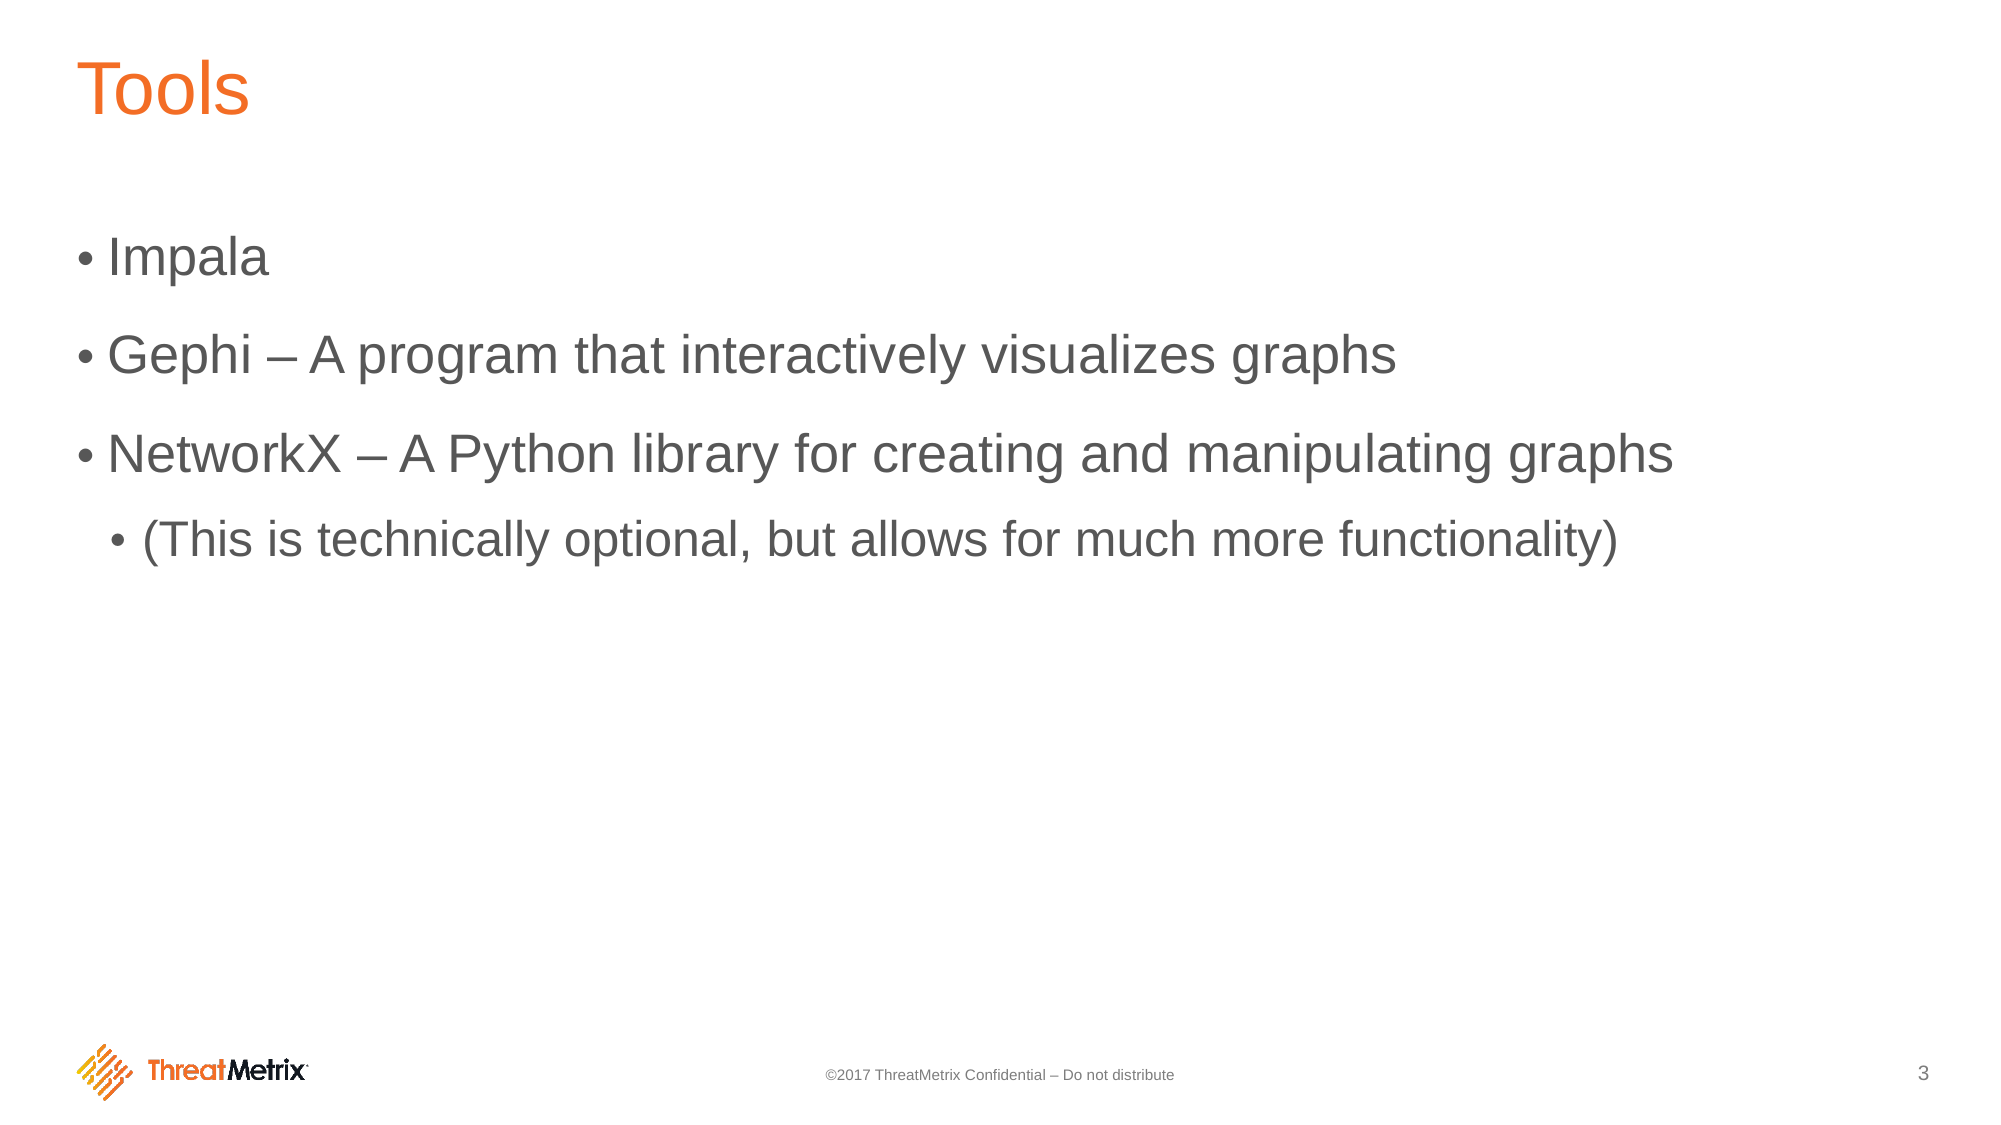

# Tools
Impala
Gephi – A program that interactively visualizes graphs
NetworkX – A Python library for creating and manipulating graphs
(This is technically optional, but allows for much more functionality)
3
©2017 ThreatMetrix Confidential – Do not distribute